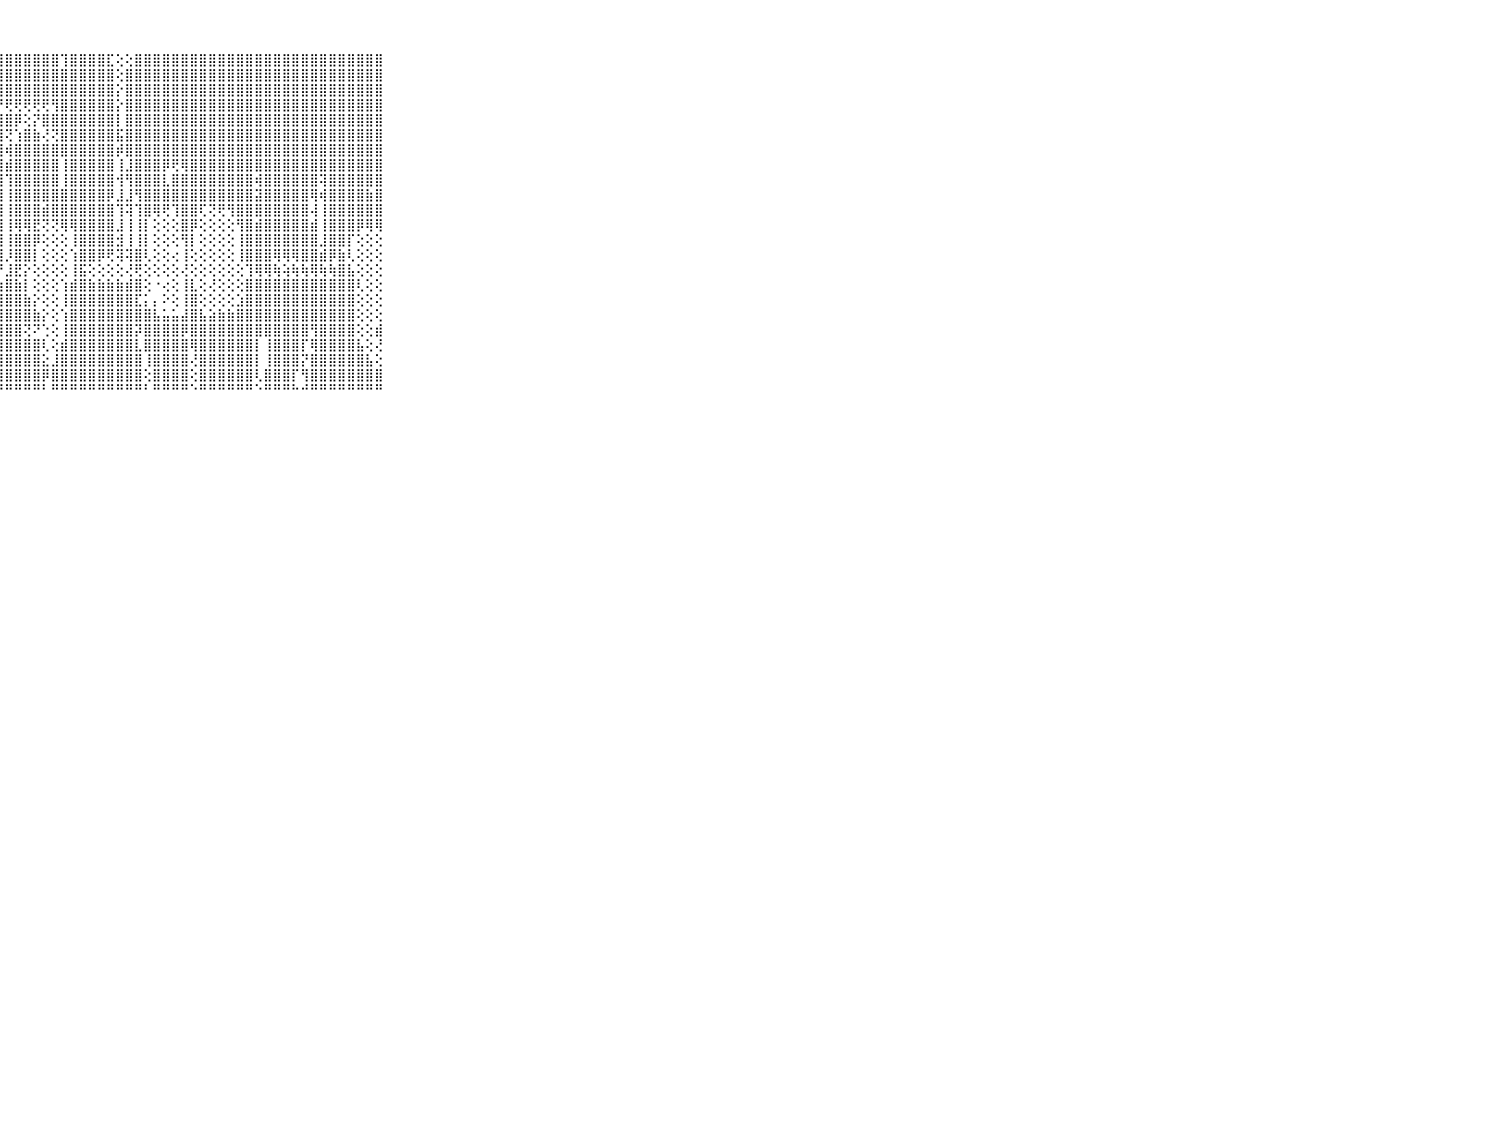

⠀⠀⠀⠀⠀⠀⠀⠀⠀⠀⠀⢱⣵⣧⢝⢟⣿⣿⣿⣿⣿⣿⣿⣿⣿⣿⣿⣿⣿⣿⣿⣿⣿⣿⢹⣿⣿⣿⣿⣏⢕⢕⣿⣿⣿⣿⣿⣿⣿⣿⣿⣿⣿⣿⣿⣿⣿⣿⣿⣿⣿⣿⣿⣿⣿⣿⣿⣿⣿⠀⠀⠀⠀⠀⠀⠀⠀⠀⠀⠀⠀
⠀⠀⠀⠀⠀⠀⠀⠀⠀⠀⠀⣾⣿⣿⣷⣾⣿⣿⣿⣿⣿⣿⣿⣿⣿⣿⣿⣿⣿⣿⣿⣿⣿⣿⣿⣿⣿⣿⣿⣿⢕⣿⣿⣿⣿⣿⣿⣿⣿⣿⣿⣿⣿⣿⣿⣿⣿⣿⣿⣿⣿⣿⣿⣿⣿⣿⣿⣿⣿⠀⠀⠀⠀⠀⠀⠀⠀⠀⠀⠀⠀
⠀⠀⠀⠀⠀⠀⠀⠀⠀⠀⠀⣿⣿⣿⣿⣿⣿⣿⣿⣿⣿⣿⣿⣿⣿⣿⣿⣿⣿⣿⣿⣿⣿⣿⣿⣿⣿⣿⣿⣿⡕⣿⣿⣿⣿⣿⣿⣿⣿⣿⣿⣿⣿⣿⣿⣿⣿⣿⣿⣿⣿⣿⣿⣿⣿⣿⣿⣿⣿⠀⠀⠀⠀⠀⠀⠀⠀⠀⠀⠀⠀
⠀⠀⠀⠀⠀⠀⠀⠀⠀⠀⠀⣿⣿⣿⣿⡿⢿⢿⢿⢟⢟⢻⣿⢟⢟⢟⢟⡟⢟⢟⢟⢟⢟⢻⣿⣿⣿⣿⣿⣿⡕⣿⣿⣿⣿⣿⣿⣿⣿⣿⣿⣿⣿⣿⣿⣿⣿⣿⣿⣿⣿⣿⣿⣿⣿⣿⣿⣿⣿⠀⠀⠀⠀⠀⠀⠀⠀⠀⠀⠀⠀
⠀⠀⠀⠀⠀⠀⠀⠀⠀⠀⠀⣿⣿⣿⣿⡇⣷⡷⢇⢺⣾⣟⣿⡿⢇⢻⣿⣿⣿⡿⢕⡝⣿⣿⣿⣿⣿⣿⣿⣿⡇⣿⣿⣿⣿⣿⣿⣿⣿⣿⣿⣿⣿⣿⣿⣿⣿⣿⣿⣿⣿⣿⣿⣿⣿⣿⣿⣿⣿⠀⠀⠀⠀⠀⠀⠀⠀⠀⠀⠀⠀
⠀⠀⠀⠀⠀⠀⠀⠀⠀⠀⠀⣿⣿⣿⣿⡏⢝⢱⣾⣷⢝⢝⢝⢱⣿⣷⢜⢹⢝⢱⣿⣷⢜⢝⣿⣿⣿⣿⣿⣿⣯⣿⣿⣿⣿⣿⣿⣿⣿⣿⣿⣿⣿⣿⣿⣿⣿⣿⣿⣿⣿⣿⣿⣿⣿⣿⣿⣿⣿⠀⠀⠀⠀⠀⠀⠀⠀⠀⠀⠀⠀
⠀⠀⠀⠀⠀⠀⠀⠀⠀⠀⠀⣿⣿⣿⣿⡧⣵⣿⣿⣿⣿⣳⢸⣿⣿⣿⣿⣾⢾⣿⣿⣿⣿⣿⣿⣿⣿⣿⣿⣿⡾⣿⣿⣿⣿⣿⣿⣿⣿⣿⣿⣿⣿⣿⣿⣿⣿⣿⣿⣿⣿⣿⣿⣿⣿⣿⣿⣿⣿⠀⠀⠀⠀⠀⠀⠀⠀⠀⠀⠀⠀
⠀⠀⠀⠀⠀⠀⠀⠀⠀⠀⠀⣿⣿⣿⣿⡇⢸⣿⣿⣿⣿⣯⢸⣿⣿⣿⣿⣿⣾⣿⣿⣿⣿⣿⢸⣿⣿⣿⣿⣿⢸⣸⣿⣿⣿⡿⢟⢿⣿⣿⣿⣿⣿⣿⣿⣿⣿⣿⣿⣿⣿⣿⣿⣿⣿⣿⣿⣿⣿⠀⠀⠀⠀⠀⠀⠀⠀⠀⠀⠀⠀
⠀⠀⠀⠀⠀⠀⠀⠀⠀⠀⠀⣿⣿⣿⣿⡇⢸⣿⣿⣿⣿⡯⢸⣿⣿⣿⣿⣿⢹⣿⣿⣿⣿⣿⢸⣿⣿⣿⣿⣿⢺⢻⣿⣿⣿⣇⣿⣿⣿⣿⣿⣿⣿⣿⣿⢾⣿⣿⣿⣿⣿⣿⢽⣿⣿⣿⣿⣿⣿⠀⠀⠀⠀⠀⠀⠀⠀⠀⠀⠀⠀
⠀⠀⠀⠀⠀⠀⠀⠀⠀⠀⠀⣿⣿⣿⣿⡇⢸⣿⣿⣿⣿⡏⢸⣿⣿⣿⣿⣿⢸⣿⣿⣿⣿⣿⣿⣿⣿⣿⣿⡿⣸⣸⢻⣿⣿⣿⣿⣿⣿⣿⣿⣿⣿⣿⣿⣽⣿⣿⣿⣿⣿⢿⢾⣿⣿⣿⣿⣷⣿⠀⠀⠀⠀⠀⠀⠀⠀⠀⠀⠀⠀
⠀⠀⠀⠀⠀⠀⠀⠀⠀⠀⠀⣿⣿⣷⣷⢇⢱⣿⣷⣷⣾⡕⢸⡿⢿⢿⢿⢿⢸⣿⣿⣿⣾⣿⣿⣿⣿⣿⣿⣿⢹⢽⢹⣿⢿⢟⢹⣿⣿⢏⢝⢟⢻⣿⣿⣿⣿⣿⣿⣿⣿⢼⢸⣿⣿⣿⣿⣿⣿⠀⠀⠀⠀⠀⠀⠀⠀⠀⠀⠀⠀
⠀⠀⠀⠀⠀⠀⠀⠀⠀⠀⠀⣿⣿⣿⢽⢕⢸⣽⣽⣽⢽⢕⢸⡇⢕⢕⢕⢸⢸⢿⢿⣟⢝⢝⢿⢿⣿⣿⣿⣿⣸⢸⢸⡇⢕⢕⢕⣿⡿⢕⢕⢕⢕⢻⣿⣾⣿⣿⣿⣿⣿⣾⢸⣿⣿⣿⡿⢿⢿⠀⠀⠀⠀⠀⠀⠀⠀⠀⠀⠀⠀
⠀⠀⠀⠀⠀⠀⠀⠀⠀⠀⠀⣿⣿⢗⢝⢕⢜⢟⢟⢟⢟⢕⢸⡇⢕⢕⢕⢸⢸⣿⣿⡿⢕⢕⢕⢸⣿⣿⣿⣿⣺⢸⢸⡇⢕⢕⢕⢻⡇⢕⢕⢕⢕⢸⣿⣿⣿⣿⣿⣿⣿⣿⣸⣿⣿⡏⢕⢕⢕⠀⠀⠀⠀⠀⠀⠀⠀⠀⠀⠀⠀
⠀⠀⠀⠀⠀⠀⠀⠀⠀⠀⠀⢻⢻⢕⢕⢕⢱⢽⢸⢱⢼⢕⢸⡧⢵⡵⣵⣽⡸⣿⣿⡇⢕⢕⢕⢱⣿⣿⡿⢟⢽⢽⣿⢇⢕⢕⢔⢸⢕⢕⢕⢕⢕⢸⣿⣿⣿⢿⢿⢿⣿⣿⣾⡿⣷⢇⢕⢕⢕⠀⠀⠀⠀⠀⠀⠀⠀⠀⠀⠀⠀
⠀⠀⠀⠀⠀⠀⠀⠀⠀⠀⠀⢕⢕⢕⢕⢕⢕⣕⣕⢕⣕⣕⡕⢕⢕⢕⣕⡝⣸⣟⡕⢕⢕⢕⢕⢸⣯⢕⢕⢕⢕⢜⢟⢕⢕⢕⢕⢜⢕⢕⢕⢕⢕⢕⢹⢿⢿⢷⢵⢷⢷⢿⢷⢷⣿⣧⢕⢕⢕⠀⠀⠀⠀⠀⠀⠀⠀⠀⠀⠀⠀
⠀⠀⠀⠀⠀⠀⠀⠀⠀⠀⠀⣵⣵⣵⣵⣵⣵⣵⣵⣵⣵⣵⣵⣵⣵⣵⣼⣷⣿⣷⡇⢕⢕⢕⢱⣾⣿⣷⣷⣷⣷⣾⣿⢕⠐⢔⢕⢸⣇⢕⢜⢕⢕⢕⣿⣿⣿⣿⣿⣿⣿⣿⣿⣿⣿⣿⢇⢕⢕⠀⠀⠀⠀⠀⠀⠀⠀⠀⠀⠀⠀
⠀⠀⠀⠀⠀⠀⠀⠀⠀⠀⠀⣿⣿⣿⣿⣿⣿⣿⣿⣿⣿⣿⣿⣿⣿⣿⣿⣿⣿⣿⣷⡕⢕⢕⢸⣿⣿⣿⣿⣿⣿⣿⣏⡅⡄⠕⢕⢸⣿⢕⢕⢕⢕⣱⣿⣿⣿⣿⣿⣿⣿⣿⣿⣿⣿⣿⢕⢕⢕⠀⠀⠀⠀⠀⠀⠀⠀⠀⠀⠀⠀
⠀⠀⠀⠀⠀⠀⠀⠀⠀⠀⠀⣿⣿⣿⣿⣿⣿⣿⣿⣿⣿⣿⣿⣿⣿⣿⣿⣿⣿⣿⣿⣷⡕⢕⢱⣿⣿⣿⣿⣿⣿⣿⣿⣿⣧⣥⣥⣼⣿⣧⣵⣷⣷⣿⣿⣿⣿⣿⣿⣿⣿⣿⣿⣿⣿⣿⢕⢕⢕⠀⠀⠀⠀⠀⠀⠀⠀⠀⠀⠀⠀
⠀⠀⠀⠀⠀⠀⠀⠀⠀⠀⠀⣿⣿⣿⣿⣿⣿⣿⣿⣿⣿⣿⣿⣿⣿⣿⢟⣽⣿⣿⢝⠝⢑⢕⢸⣿⣿⣿⣿⣿⣿⣿⡽⣿⣿⣿⣿⡿⣿⣿⣿⣿⣿⣿⣿⣿⣿⣿⣿⣿⣿⢻⣿⣿⣿⣿⢕⢕⣾⠀⠀⠀⠀⠀⠀⠀⠀⠀⠀⠀⠀
⠀⠀⠀⠀⠀⠀⠀⠀⠀⠀⠀⣿⣿⣿⣿⣿⣿⣿⣿⣿⣿⣿⣿⣿⣿⣿⣿⣿⣿⣿⣿⣿⢇⢕⣾⣿⣿⣿⣿⣿⣿⣿⣇⣿⣿⣿⣿⣿⢿⣿⣿⣿⣿⣿⣿⡇⢸⣿⣿⣿⡏⢿⣿⣿⣿⣿⣧⢕⢜⠀⠀⠀⠀⠀⠀⠀⠀⠀⠀⠀⠀
⠀⠀⠀⠀⠀⠀⠀⠀⠀⠀⠀⣿⣿⣿⣿⣿⣿⣿⣿⣿⣿⣿⣿⣿⣿⣿⣿⣿⣿⣿⣿⣿⣕⣸⣿⣿⣿⣿⣿⣿⣿⣿⣿⢸⣿⣿⣿⣿⢜⣿⣿⣿⣿⣿⣿⡇⢸⣿⣿⣿⡝⣿⣿⣿⣿⣿⣿⣧⢕⠀⠀⠀⠀⠀⠀⠀⠀⠀⠀⠀⠀
⠀⠀⠀⠀⠀⠀⠀⠀⠀⠀⠀⣿⣿⣿⣿⣿⣿⣿⣿⣿⣿⣿⣿⣿⣿⣿⣿⣿⣿⣿⣿⣿⡿⣿⣿⣿⣿⣿⣿⣿⣿⣿⣿⢕⣿⣿⣿⣿⢕⣿⣿⣿⣿⣿⣿⢇⣿⣿⣿⡏⢻⣿⣿⣿⣿⣿⣿⣿⣿⠀⠀⠀⠀⠀⠀⠀⠀⠀⠀⠀⠀
⠀⠀⠀⠀⠀⠀⠀⠀⠀⠀⠀⠛⠛⠛⠛⠛⠛⠛⠛⠛⠛⠛⠛⠛⠛⠛⠛⠛⠛⠛⠛⠛⠃⠛⠛⠛⠛⠛⠛⠛⠛⠛⠛⠃⠛⠛⠛⠛⠑⠛⠛⠛⠛⠛⠛⠑⠛⠛⠛⠓⠚⠛⠛⠛⠛⠛⠛⠛⠛⠀⠀⠀⠀⠀⠀⠀⠀⠀⠀⠀⠀